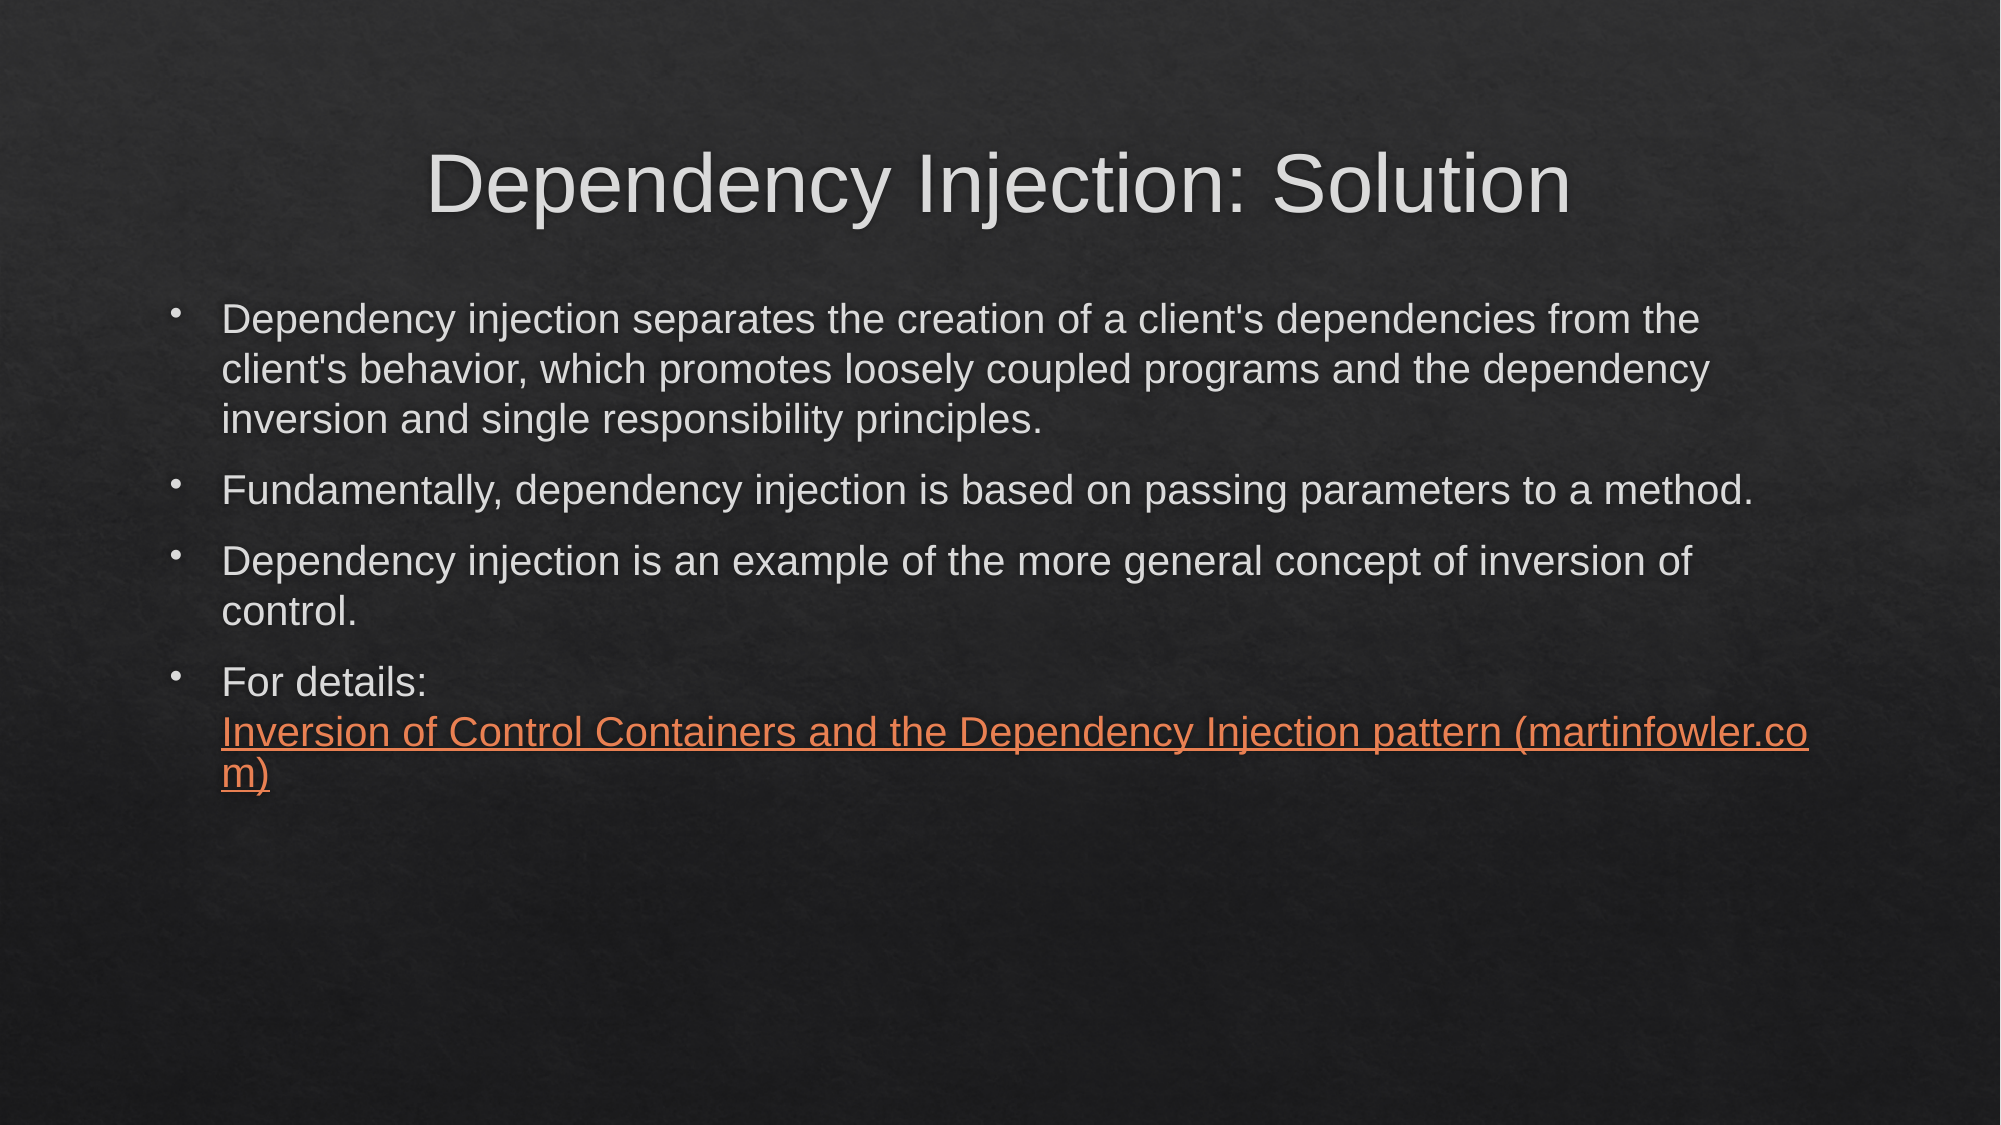

# Dependency Injection: Solution
Dependency injection separates the creation of a client's dependencies from the client's behavior, which promotes loosely coupled programs and the dependency inversion and single responsibility principles.
Fundamentally, dependency injection is based on passing parameters to a method.
Dependency injection is an example of the more general concept of inversion of control.
For details: Inversion of Control Containers and the Dependency Injection pattern (martinfowler.com)